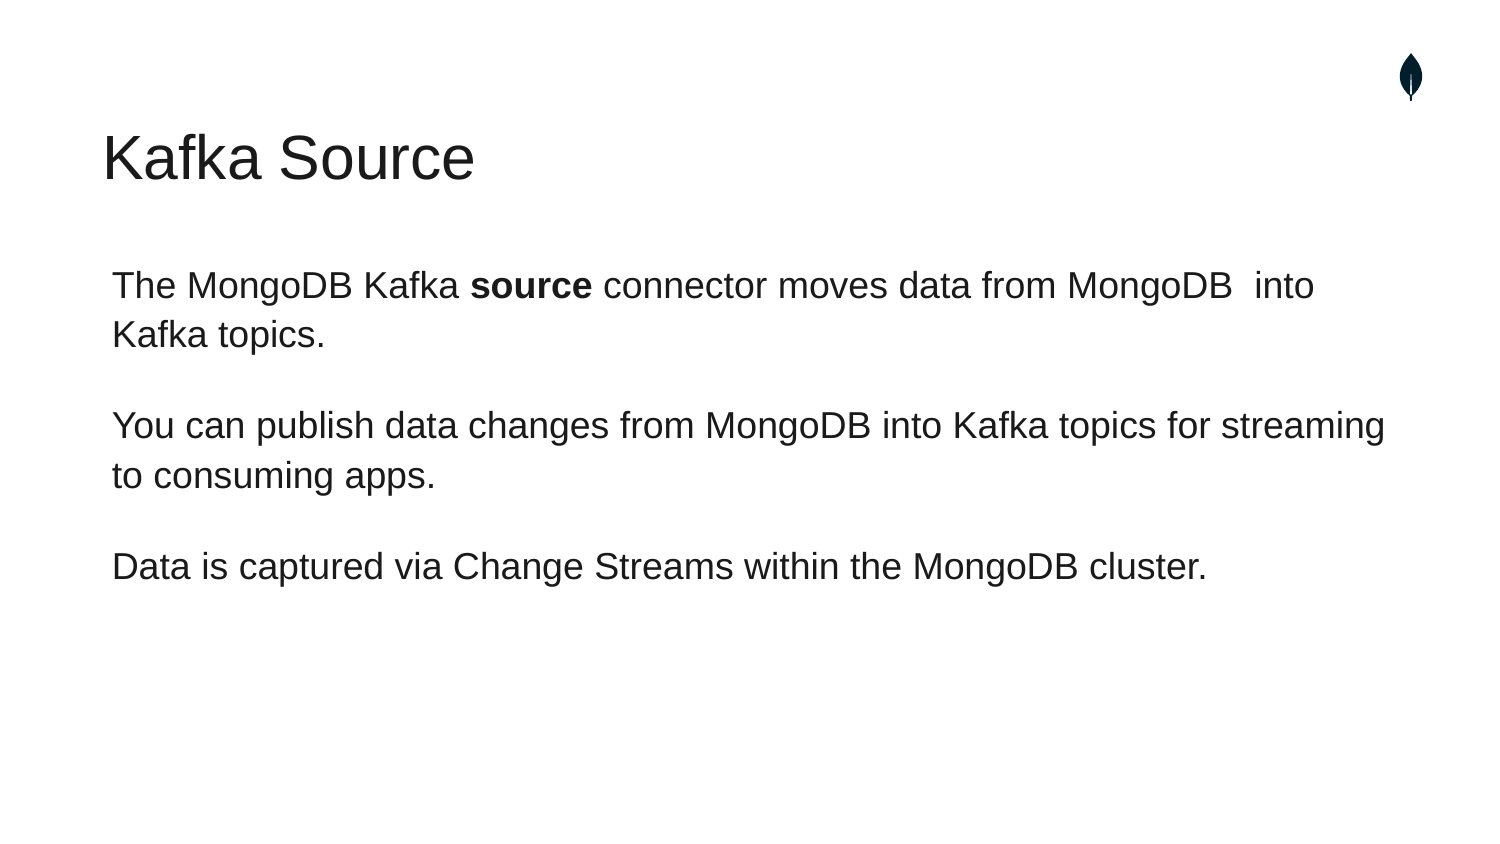

Kafka Source

The MongoDB Kafka source connector moves data from MongoDB  into Kafka topics.
You can publish data changes from MongoDB into Kafka topics for streaming to consuming apps.
Data is captured via Change Streams within the MongoDB cluster.